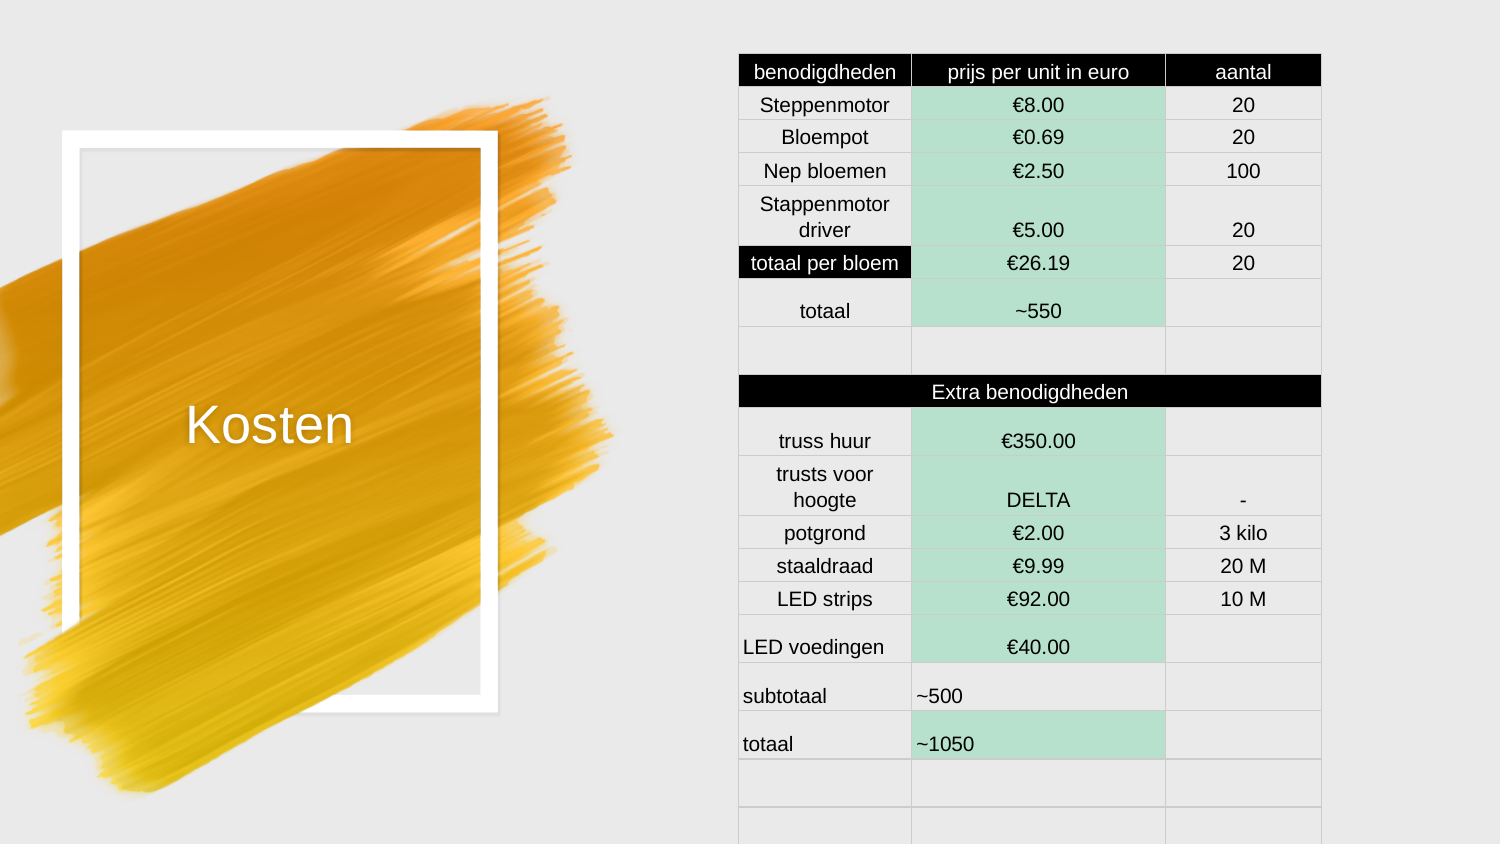

| benodigdheden | prijs per unit in euro | aantal |
| --- | --- | --- |
| Steppenmotor | €8.00 | 20 |
| Bloempot | €0.69 | 20 |
| Nep bloemen | €2.50 | 100 |
| Stappenmotor driver | €5.00 | 20 |
| totaal per bloem | €26.19 | 20 |
| totaal | ~550 |  |
|  |  |  |
| Extra benodigdheden |  |  |
| truss huur | €350.00 |  |
| trusts voor hoogte | DELTA | - |
| potgrond | €2.00 | 3 kilo |
| staaldraad | €9.99 | 20 M |
| LED strips | €92.00 | 10 M |
| LED voedingen | €40.00 |  |
| subtotaal | ~500 |  |
| totaal | ~1050 |  |
|  |  |  |
|  |  |  |
# Kosten